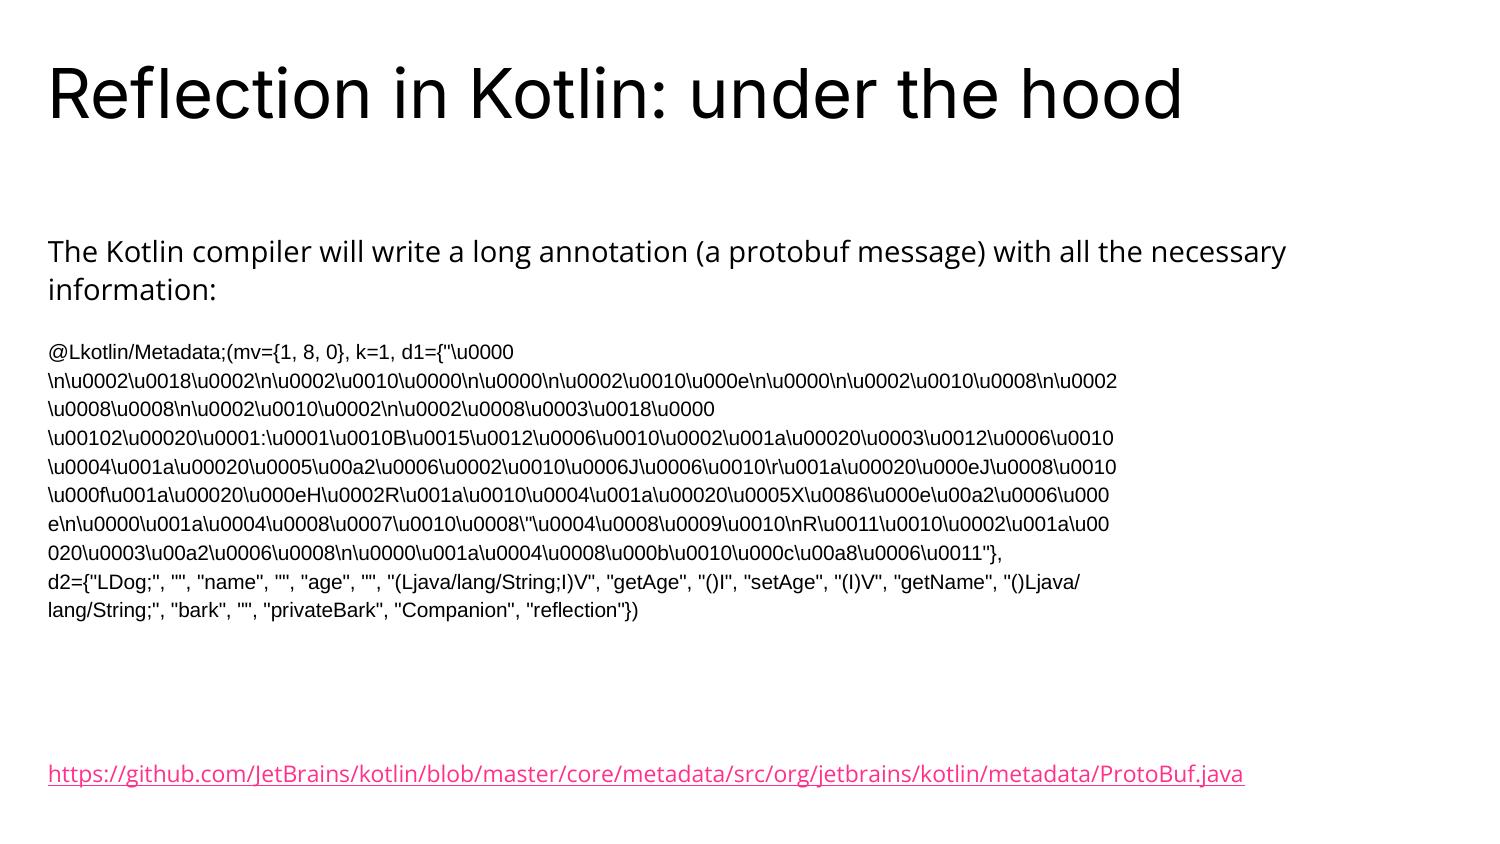

# Reflection in Kotlin: under the hood
The Kotlin compiler will write a long annotation (a protobuf message) with all the necessary information:
@Lkotlin/Metadata;(mv={1, 8, 0}, k=1, d1={"\u0000
\n\u0002\u0018\u0002\n\u0002\u0010\u0000\n\u0000\n\u0002\u0010\u000e\n\u0000\n\u0002\u0010\u0008\n\u0002
\u0008\u0008\n\u0002\u0010\u0002\n\u0002\u0008\u0003\u0018\u0000
\u00102\u00020\u0001:\u0001\u0010B\u0015\u0012\u0006\u0010\u0002\u001a\u00020\u0003\u0012\u0006\u0010
\u0004\u001a\u00020\u0005\u00a2\u0006\u0002\u0010\u0006J\u0006\u0010\r\u001a\u00020\u000eJ\u0008\u0010
\u000f\u001a\u00020\u000eH\u0002R\u001a\u0010\u0004\u001a\u00020\u0005X\u0086\u000e\u00a2\u0006\u000
e\n\u0000\u001a\u0004\u0008\u0007\u0010\u0008\"\u0004\u0008\u0009\u0010\nR\u0011\u0010\u0002\u001a\u00
020\u0003\u00a2\u0006\u0008\n\u0000\u001a\u0004\u0008\u000b\u0010\u000c\u00a8\u0006\u0011"},
d2={"LDog;", "", "name", "", "age", "", "(Ljava/lang/String;I)V", "getAge", "()I", "setAge", "(I)V", "getName", "()Ljava/
lang/String;", "bark", "", "privateBark", "Companion", "reflection"})

https://github.com/JetBrains/kotlin/blob/master/core/metadata/src/org/jetbrains/kotlin/metadata/ProtoBuf.java